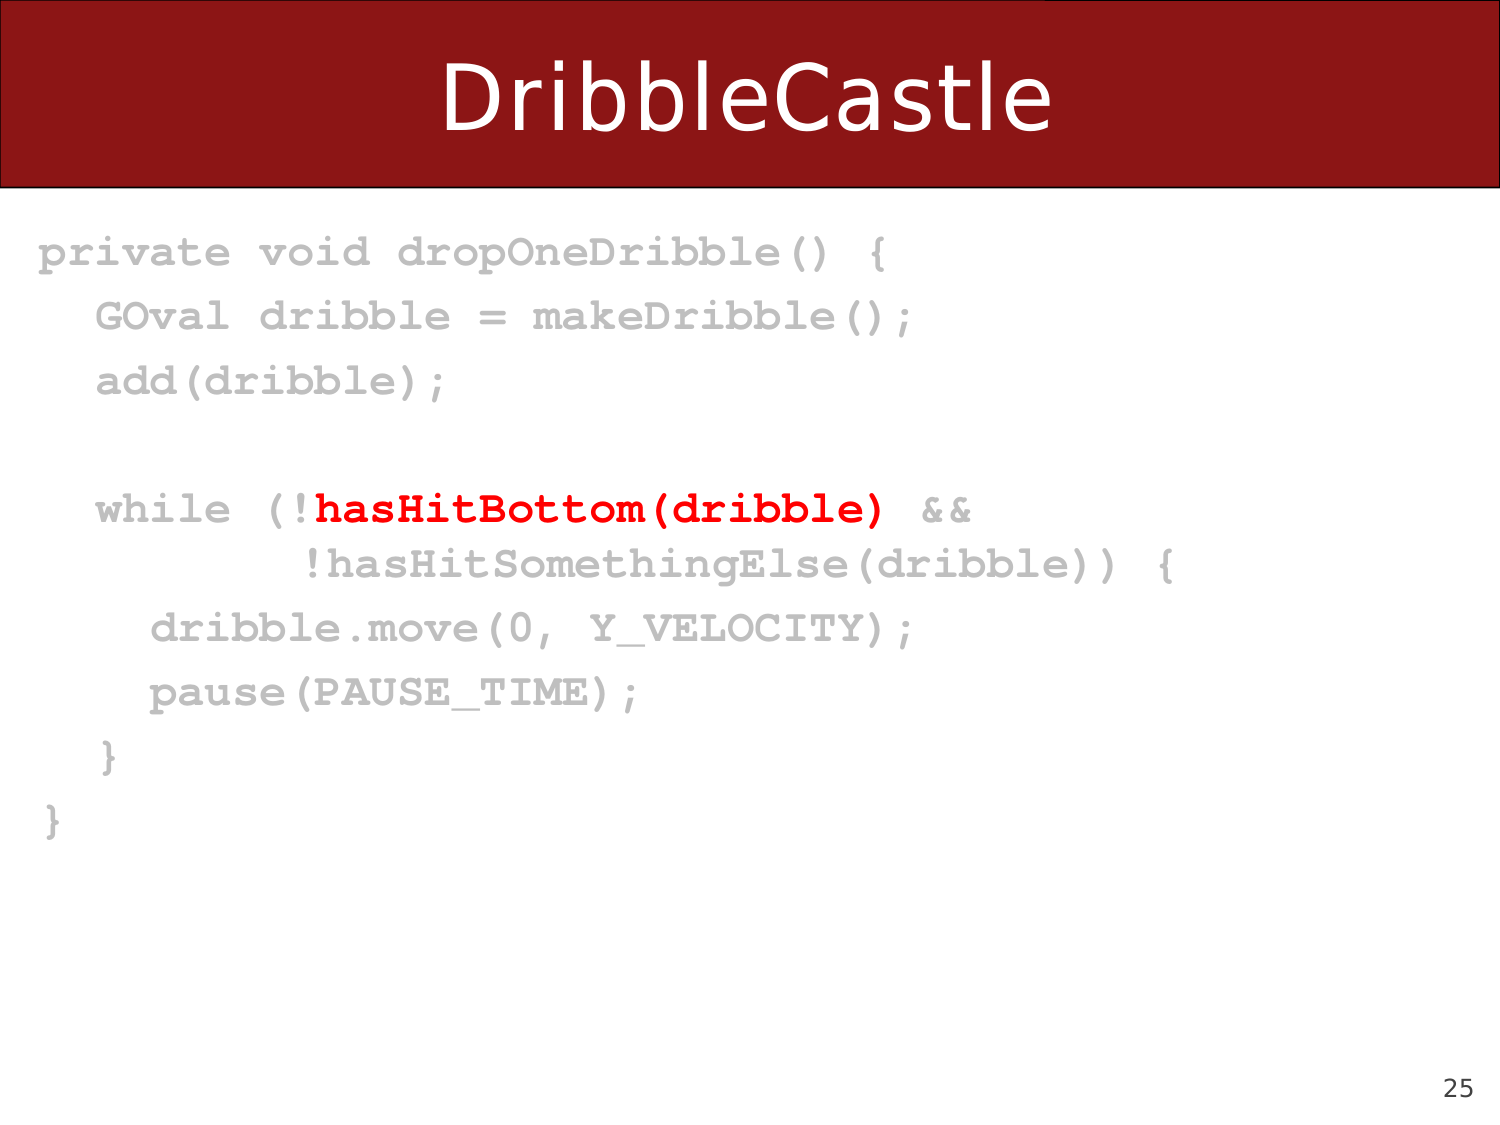

# DribbleCastle
private void dropOneDribble() {
  GOval dribble = makeDribble();
  add(dribble);

  while (!hasHitBottom(dribble) && 				    !hasHitSomethingElse(dribble)) {
    dribble.move(0, Y_VELOCITY);
    pause(PAUSE_TIME);
  }
}